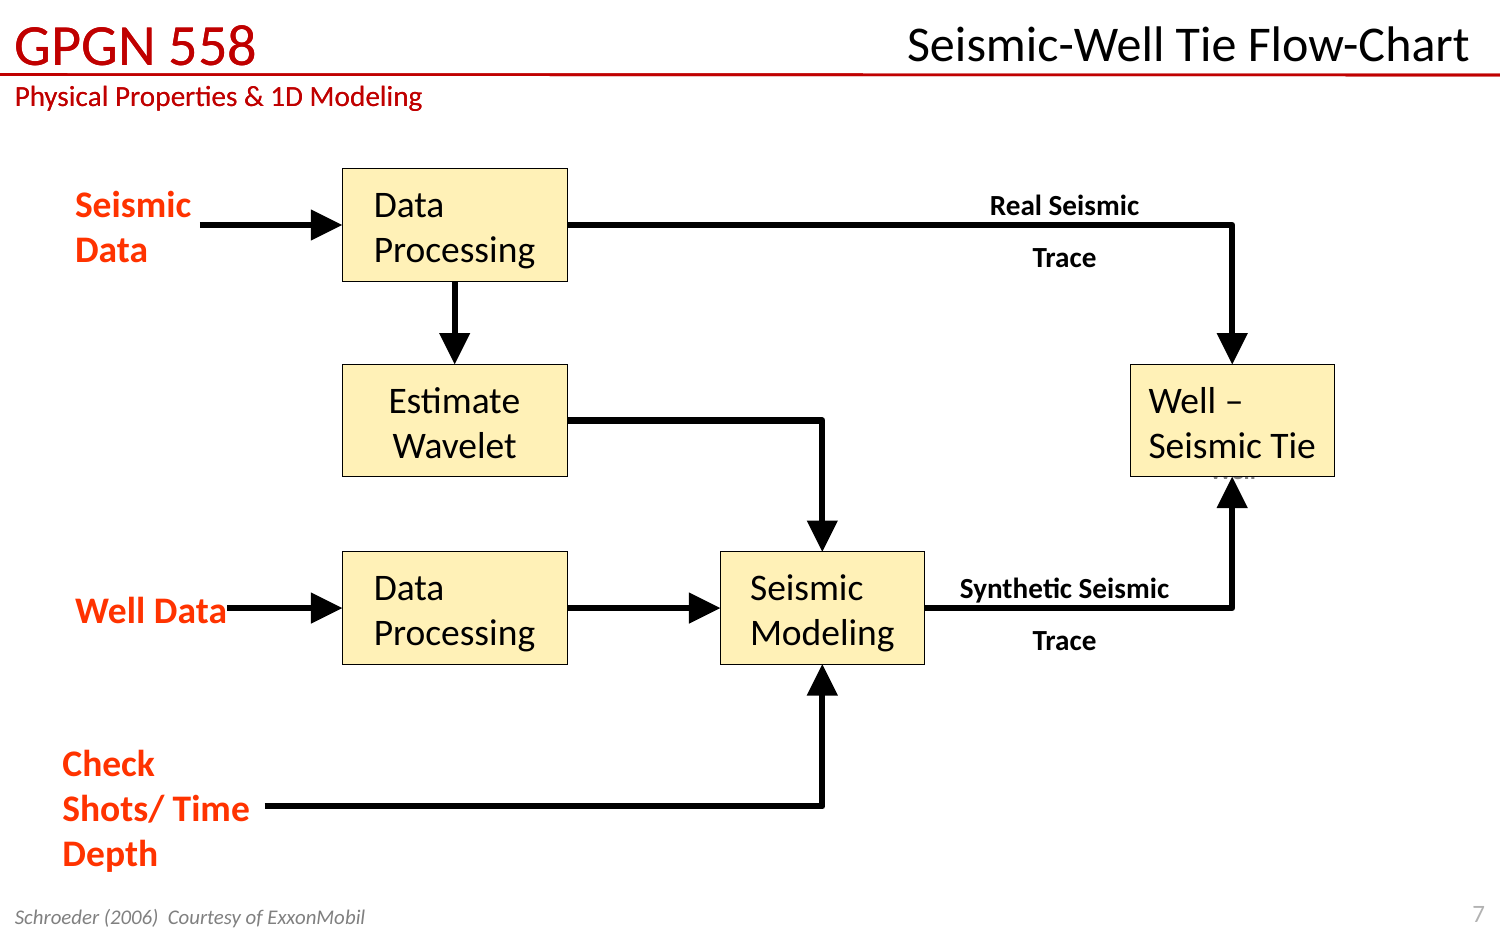

# Seismic-Well Tie Flow-Chart
Data Processing
Real Seismic Trace
Seismic Data
Estimate
Wavelet
Well – Seismic Tie
Well -
Data Processing
Seismic Modeling
Synthetic Seismic Trace
Well Data
Check Shots/ Time Depth
7
Schroeder (2006)  Courtesy of ExxonMobil